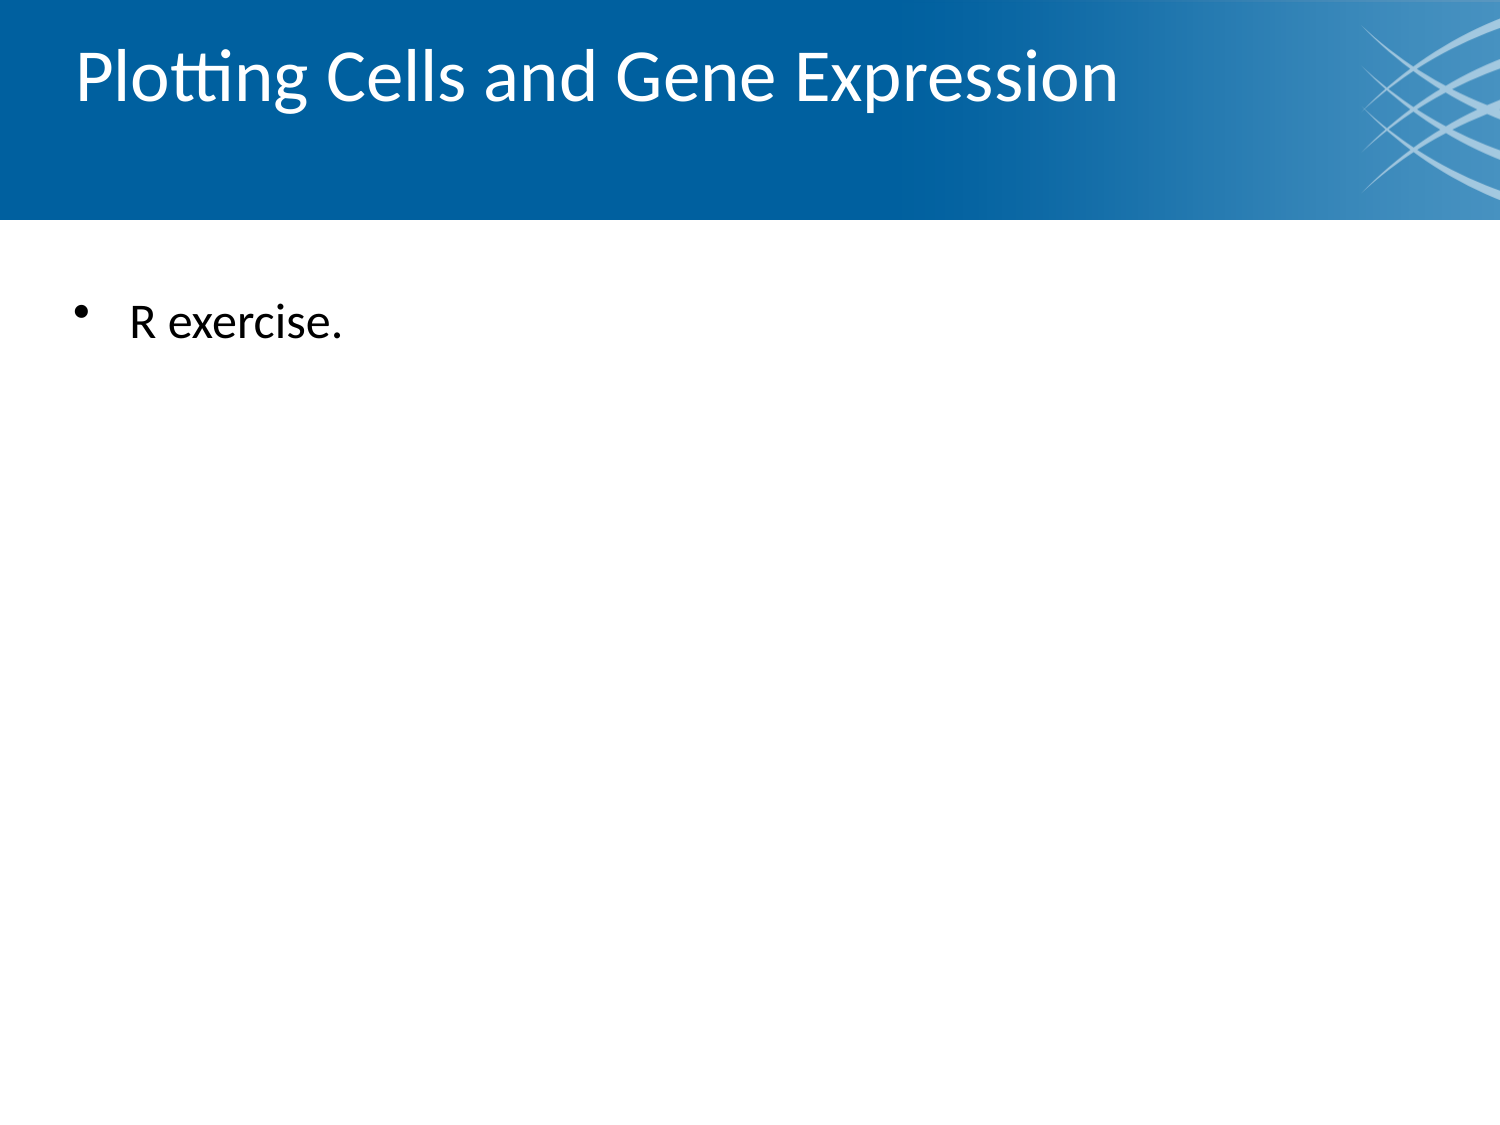

# Plotting Cells and Gene Expression
R exercise.